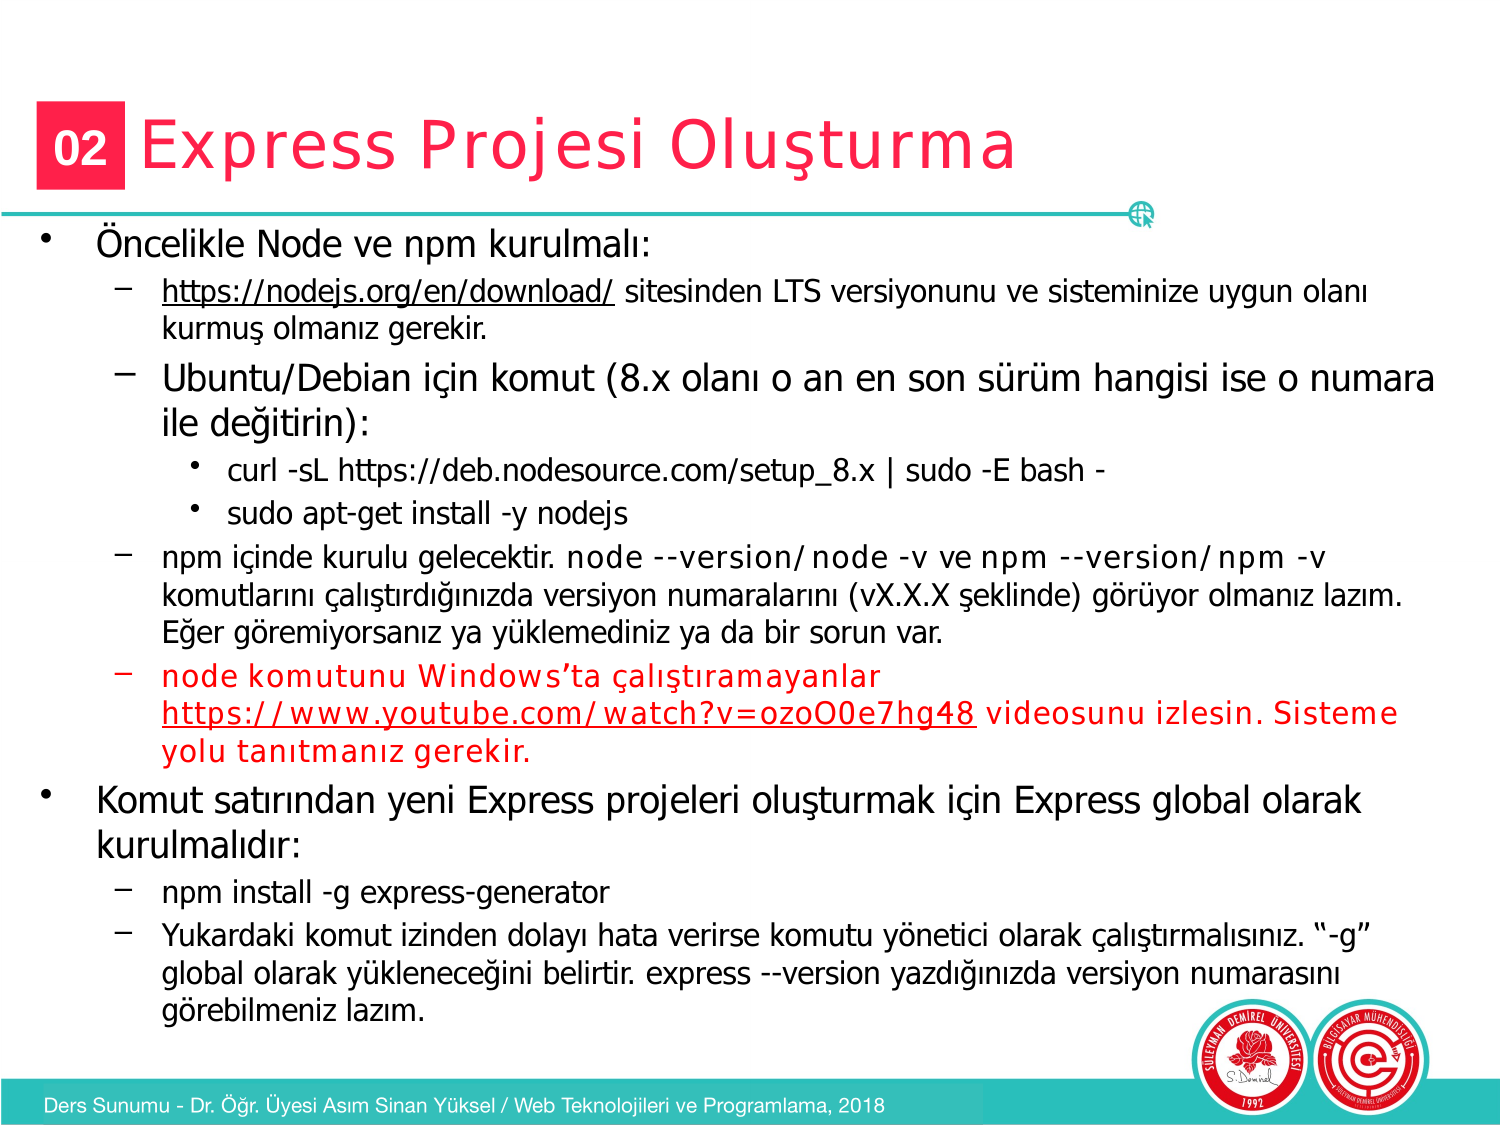

# Express Projesi Oluşturma
02
Öncelikle Node ve npm kurulmalı:
https://nodejs.org/en/download/ sitesinden LTS versiyonunu ve sisteminize uygun olanı kurmuş olmanız gerekir.
Ubuntu/Debian için komut (8.x olanı o an en son sürüm hangisi ise o numara ile değitirin):
curl -sL https://deb.nodesource.com/setup_8.x | sudo -E bash -
sudo apt-get install -y nodejs
npm içinde kurulu gelecektir. node --version/node -v ve npm --version/npm -v komutlarını çalıştırdığınızda versiyon numaralarını (vX.X.X şeklinde) görüyor olmanız lazım. Eğer göremiyorsanız ya yüklemediniz ya da bir sorun var.
node komutunu Windows’ta çalıştıramayanlar https://www.youtube.com/watch?v=ozoO0e7hg48 videosunu izlesin. Sisteme yolu tanıtmanız gerekir.
Komut satırından yeni Express projeleri oluşturmak için Express global olarak kurulmalıdır:
npm install -g express-generator
Yukardaki komut izinden dolayı hata verirse komutu yönetici olarak çalıştırmalısınız. “-g” global olarak yükleneceğini belirtir. express --version yazdığınızda versiyon numarasını görebilmeniz lazım.